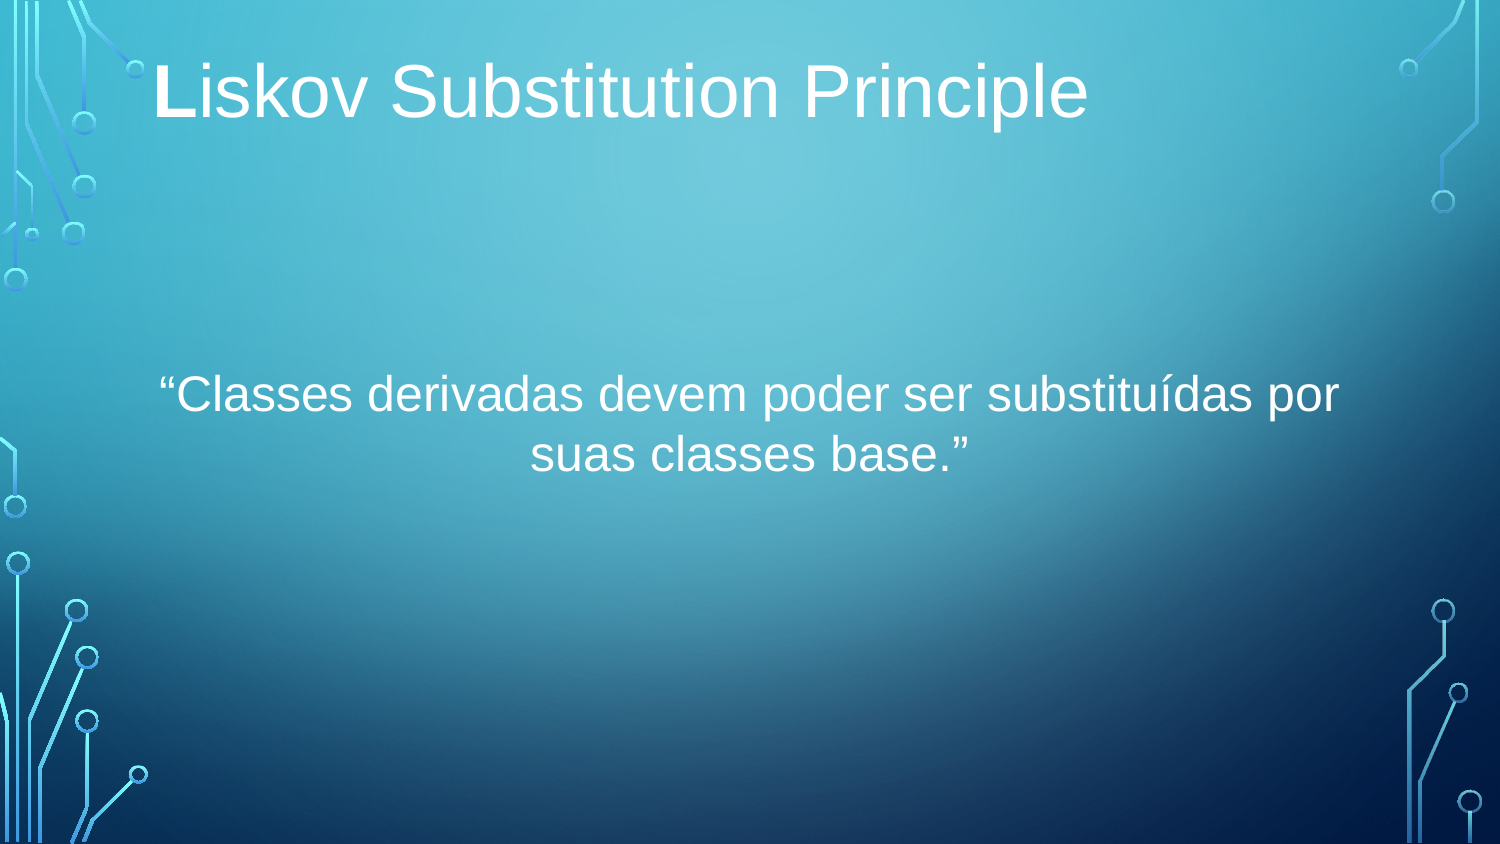

Liskov Substitution Principle
“Classes derivadas devem poder ser substituídas por suas classes base.”